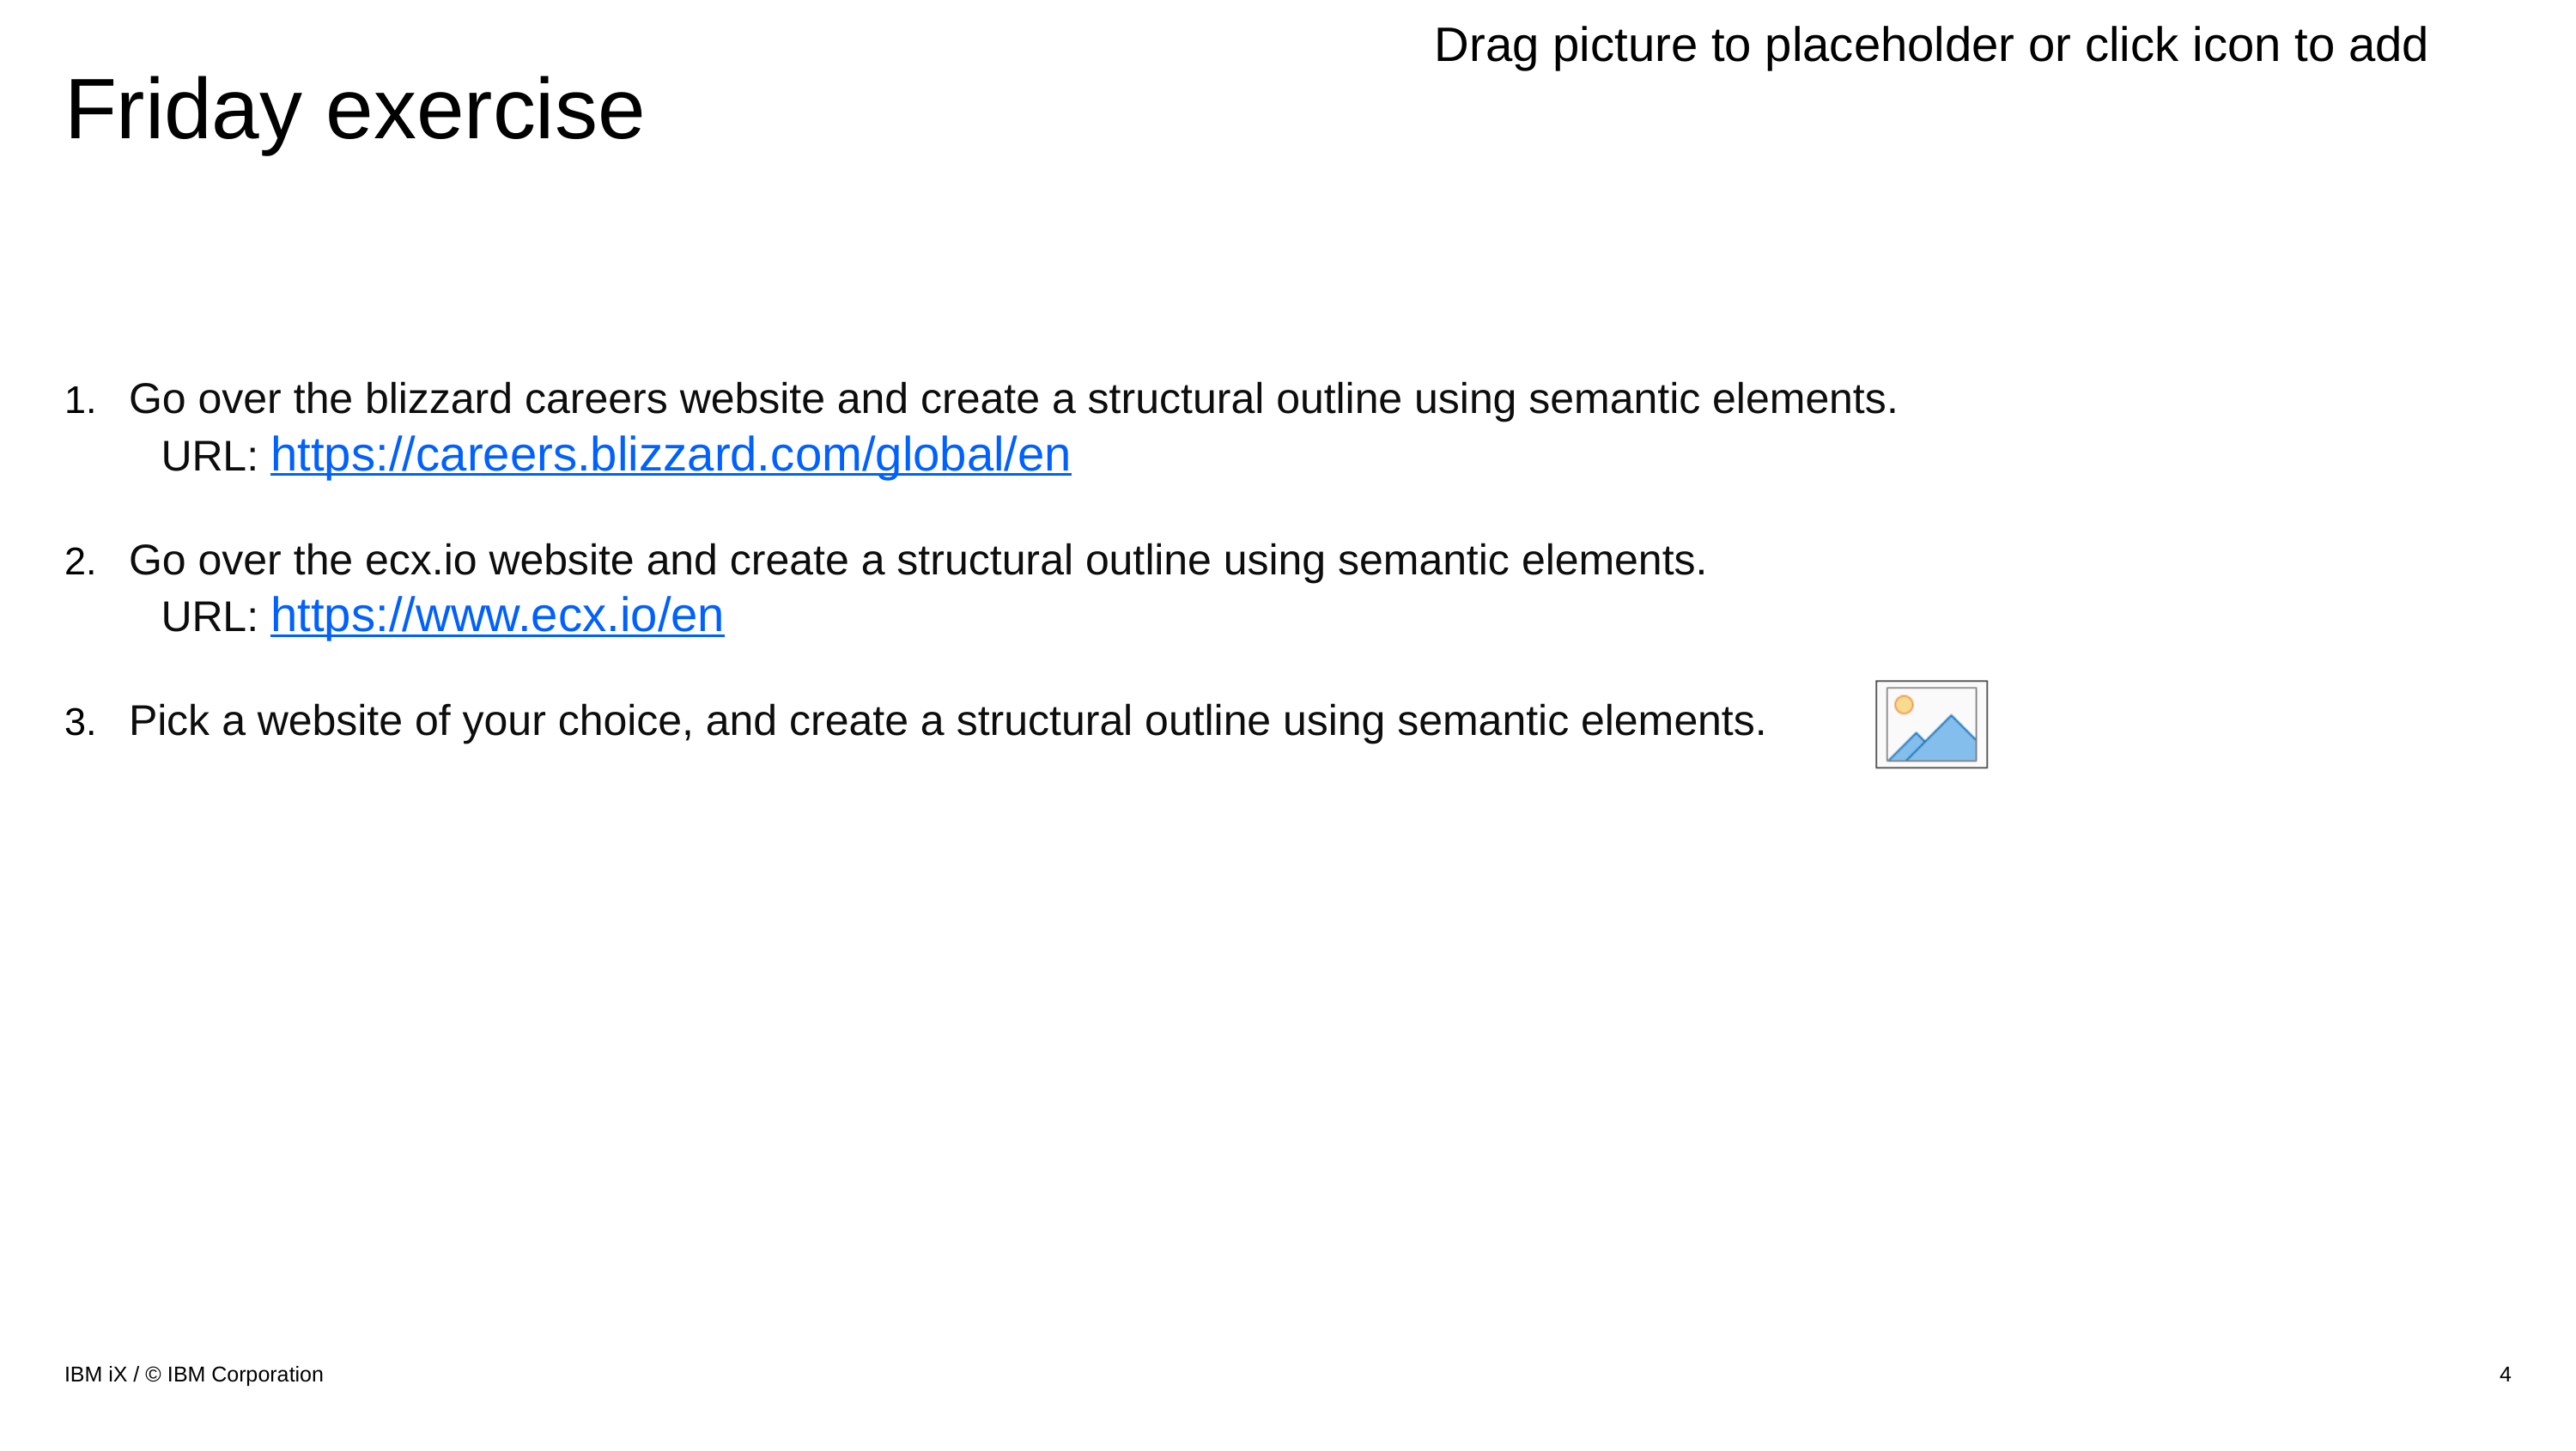

# Friday exercise
Go over the blizzard careers website and create a structural outline using semantic elements.
URL: https://careers.blizzard.com/global/en

Go over the ecx.io website and create a structural outline using semantic elements.
URL: https://www.ecx.io/en

Pick a website of your choice, and create a structural outline using semantic elements.

IBM iX / © IBM Corporation
4